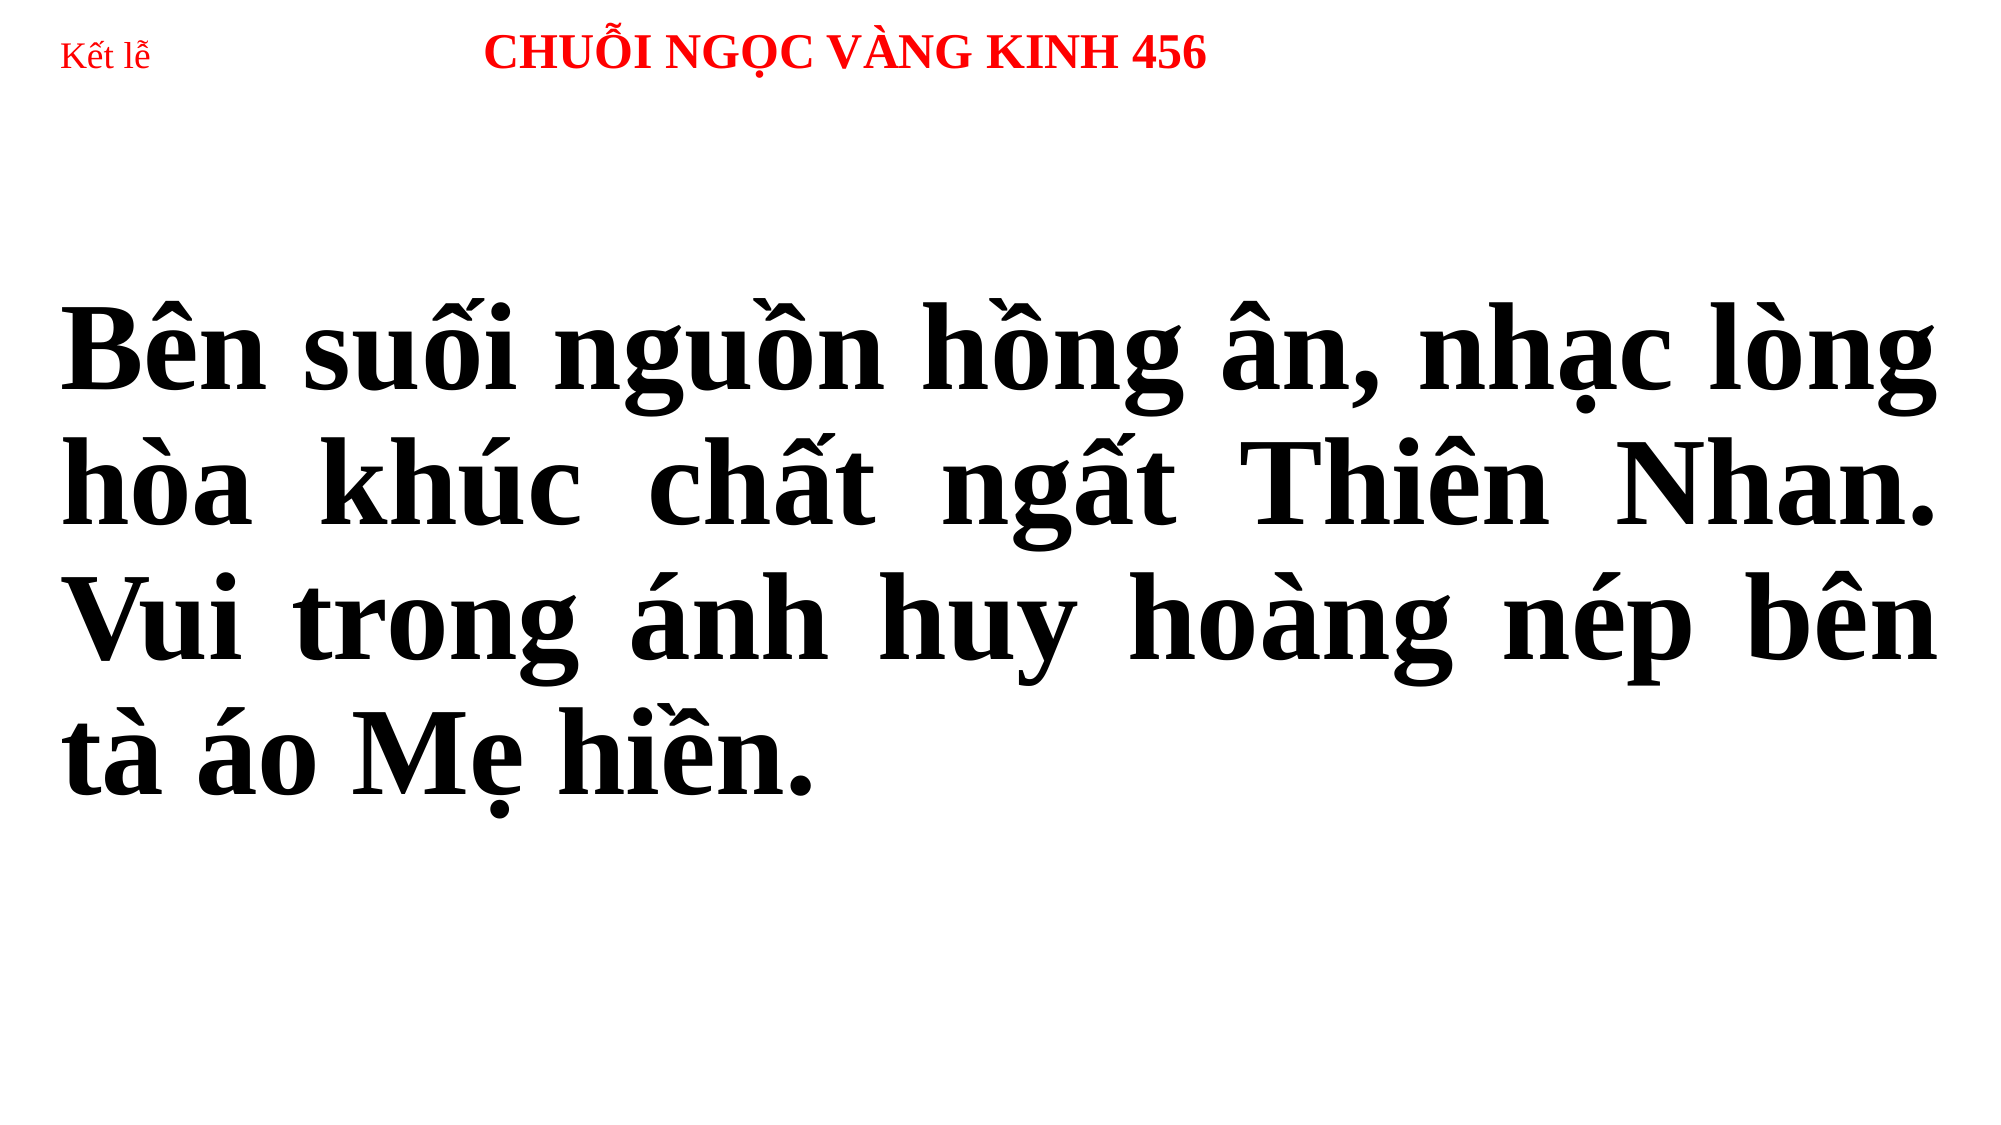

# Kết lễ                                   CHUỖI NGỌC VÀNG KINH 456
Bên suối nguồn hồng ân, nhạc lòng hòa khúc chất ngất Thiên Nhan. Vui trong ánh huy hoàng nép bên tà áo Mẹ hiền.